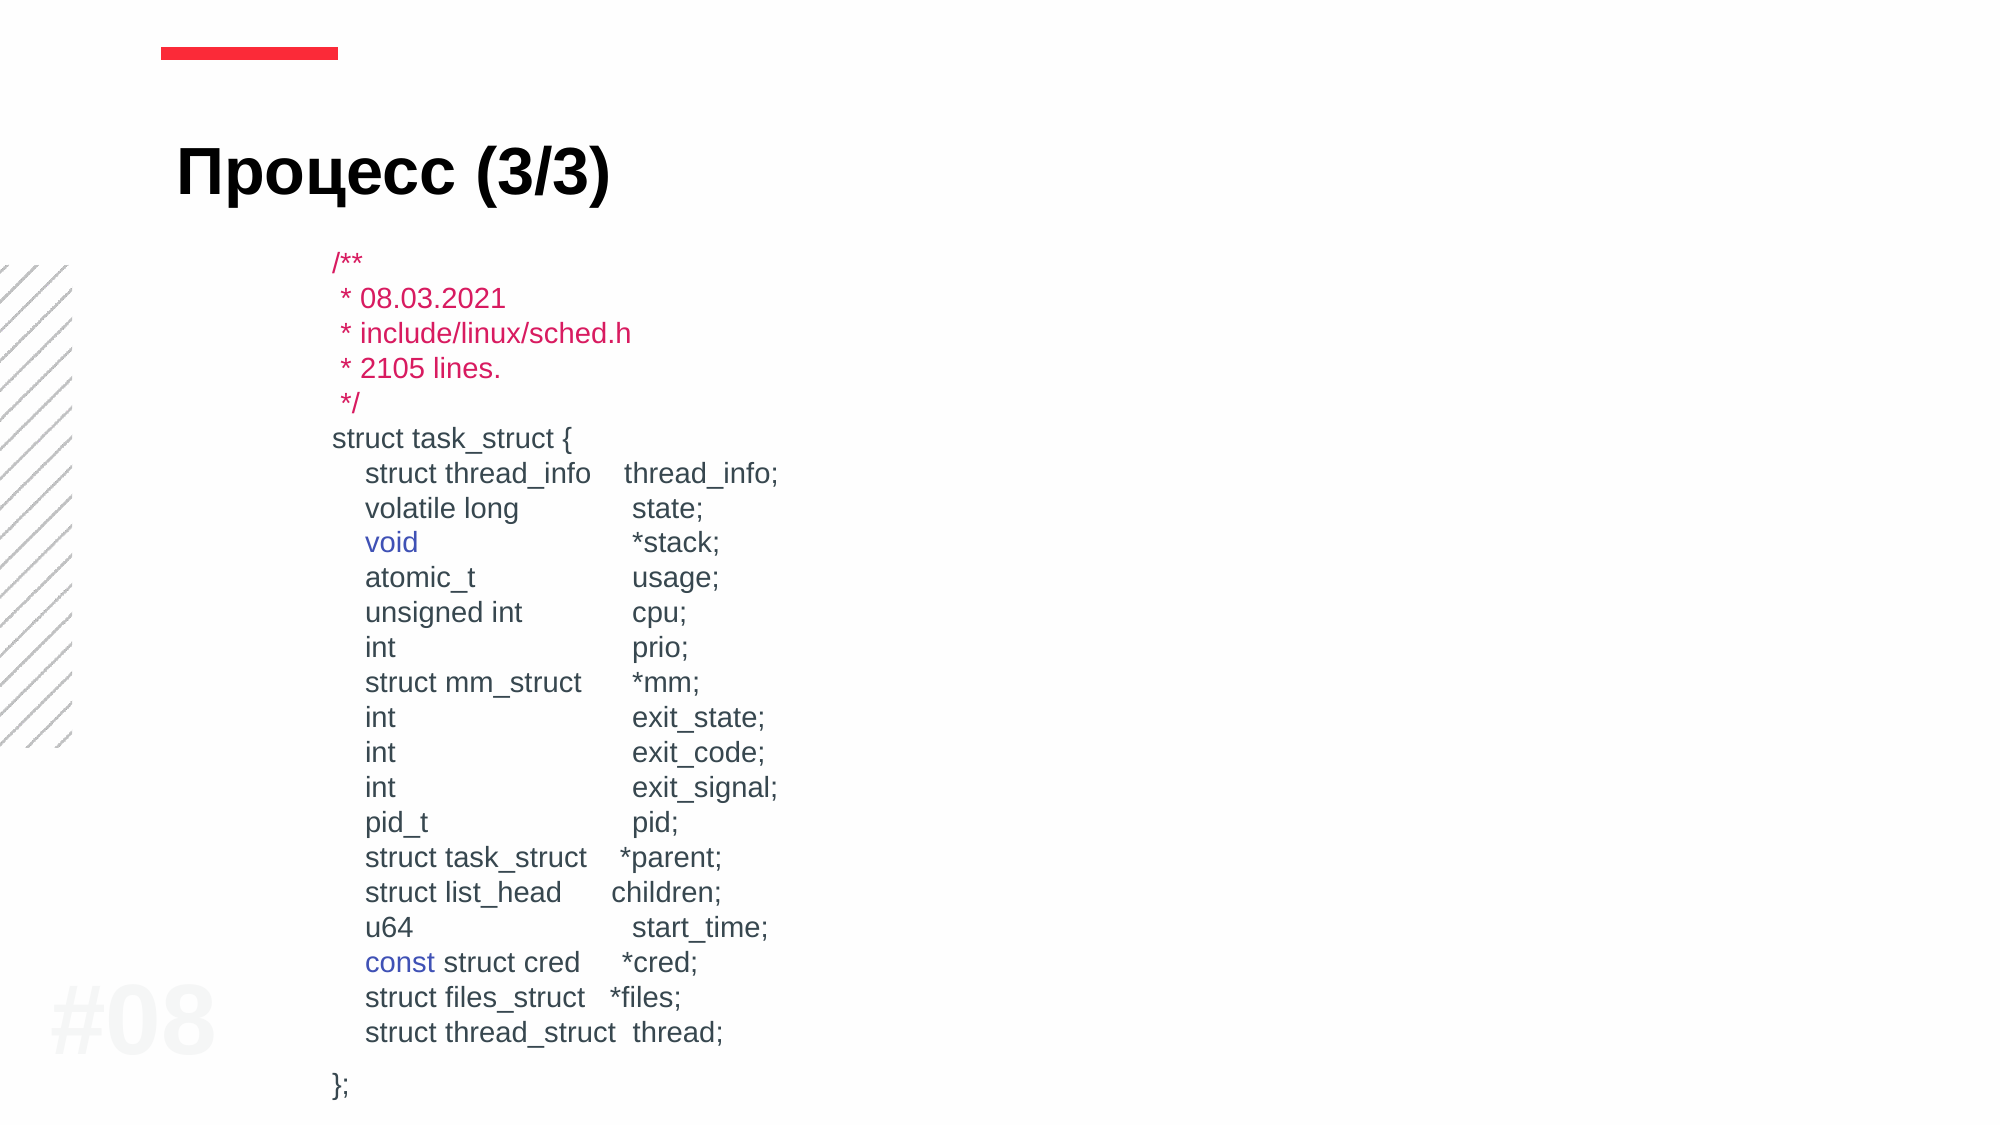

Процесс (3/3)
/**
 * 08.03.2021
 * include/linux/sched.h
 * 2105 lines.
 */
struct task_struct {
    struct thread_info    thread_info;
    volatile long        	state;
    void                	*stack;
    atomic_t            	usage;
    unsigned int        	cpu;
    int                	prio;
    struct mm_struct   	*mm;
    int                	exit_state;
    int                	exit_code;
    int                	exit_signal;
    pid_t                	pid;
    struct task_struct    *parent;
    struct list_head      children;
    u64                	start_time;
    const struct cred     *cred;
    struct files_struct   *files;
    struct thread_struct  thread;
};
#08